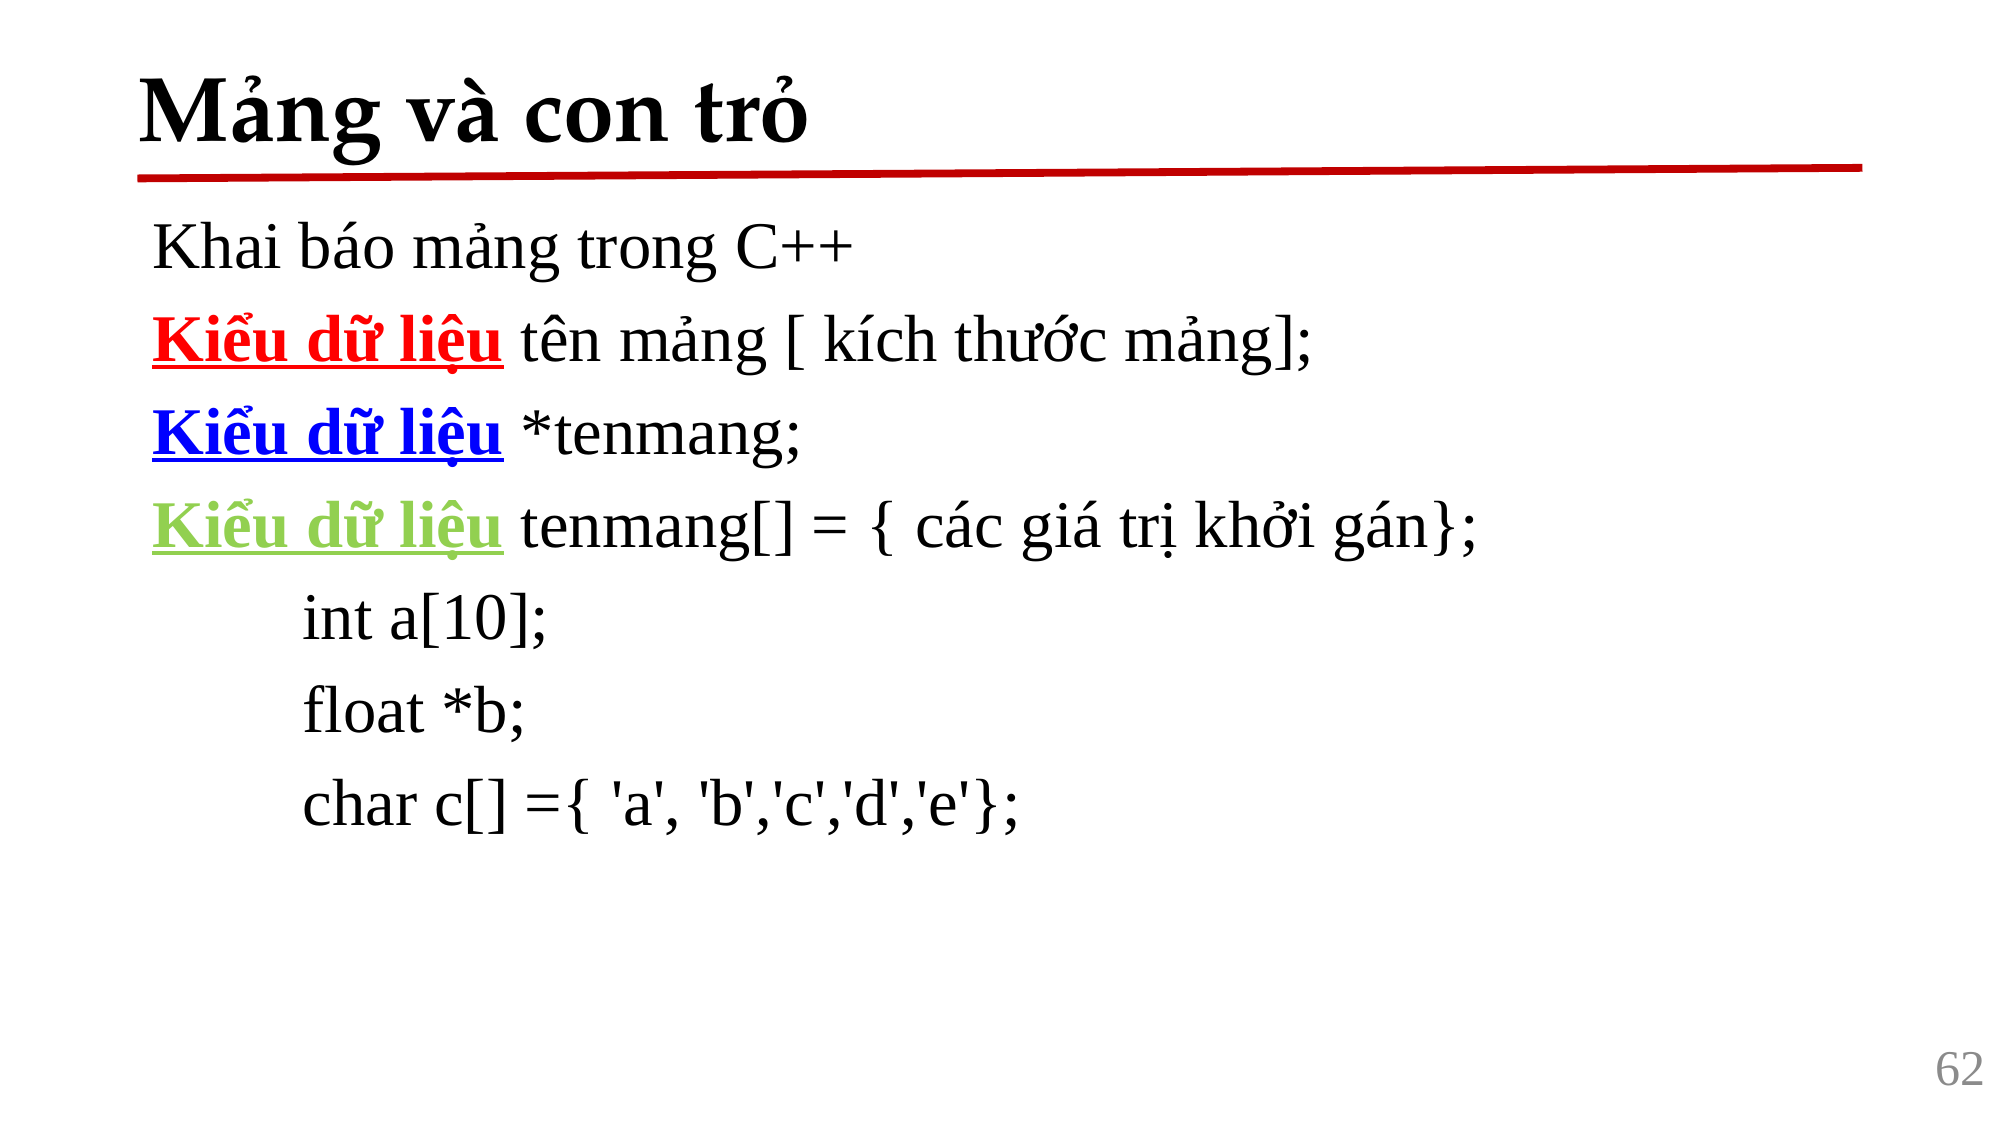

# Mảng và con trỏ
Khai báo mảng trong C++
Kiểu dữ liệu tên mảng [ kích thước mảng];
Kiểu dữ liệu *tenmang;
Kiểu dữ liệu tenmang[] = { các giá trị khởi gán};
	int a[10];
	float *b;
	char c[] ={ 'a', 'b','c','d','e'};
62